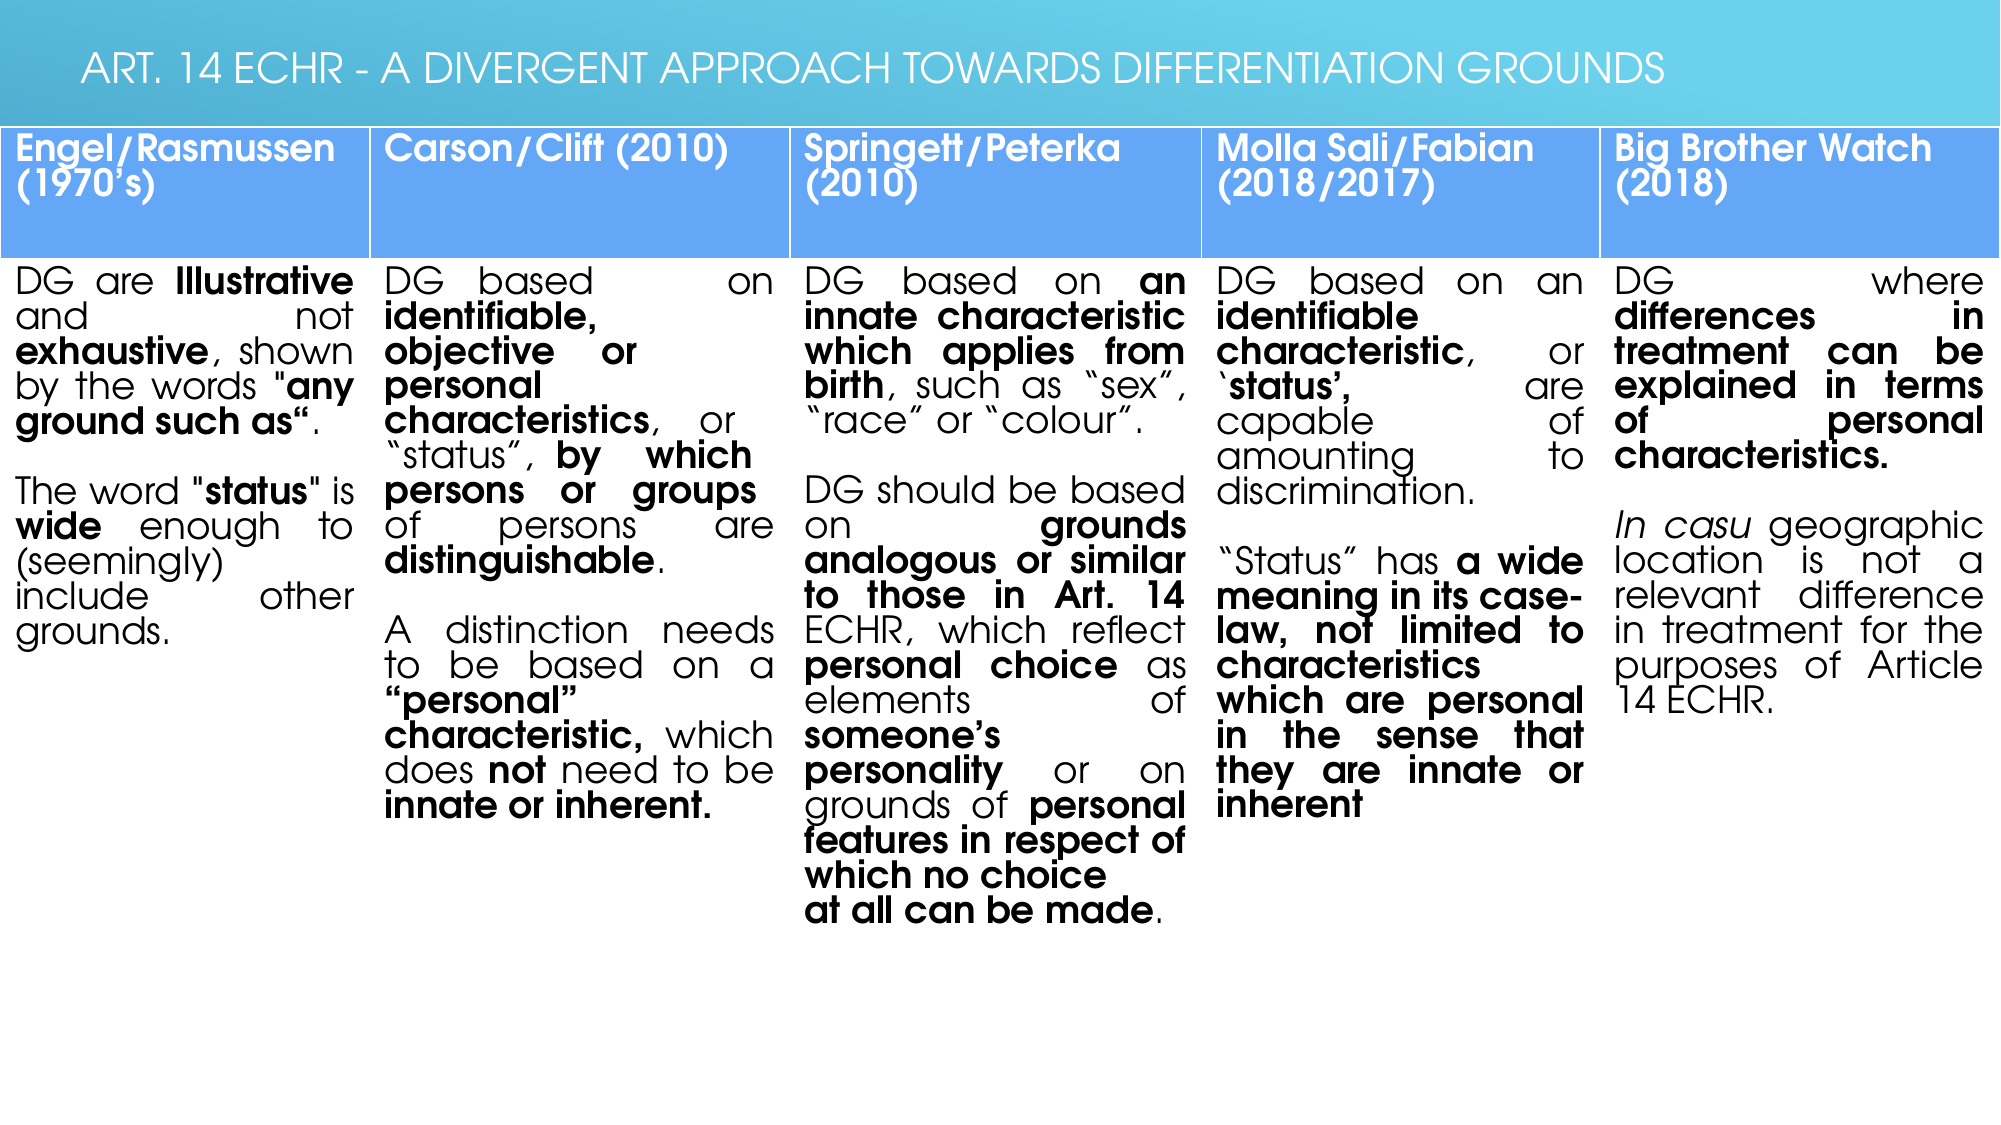

11
# Art. 14 ECHR - A Divergent Approach towards Differentiation Grounds
| Engel/Rasmussen (1970’s) | Carson/Clift (2010) | Springett/Peterka (2010) | Molla Sali/Fabian (2018/2017) | Big Brother Watch (2018) |
| --- | --- | --- | --- | --- |
| DG are Illustrative and not exhaustive, shown by the words "any ground such as“. The word "status" is wide enough to (seemingly) include other grounds. | DG based on identifiable, objective or personal characteristics, or “status”, by which persons or groups of persons are distinguishable. A distinction needs to be based on a “personal” characteristic, which does not need to be innate or inherent. | DG based on an innate characteristic which applies from birth, such as “sex”, “race” or “colour”. DG should be based on grounds analogous or similar to those in Art. 14 ECHR, which reflect personal choice as elements of someone’s personality or on grounds of personal features in respect of which no choice at all can be made. | DG based on an identifiable characteristic, or ‘status’, are capable of amounting to discrimination. “Status” has a wide meaning in its case-law, not limited to characteristics which are personal in the sense that they are innate or inherent | DG where differences in treatment can be explained in terms of personal characteristics. In casu geographic location is not a relevant difference in treatment for the purposes of Article 14 ECHR. |
|  |  |  |  |
| --- | --- | --- | --- |
|  |  |  |  |